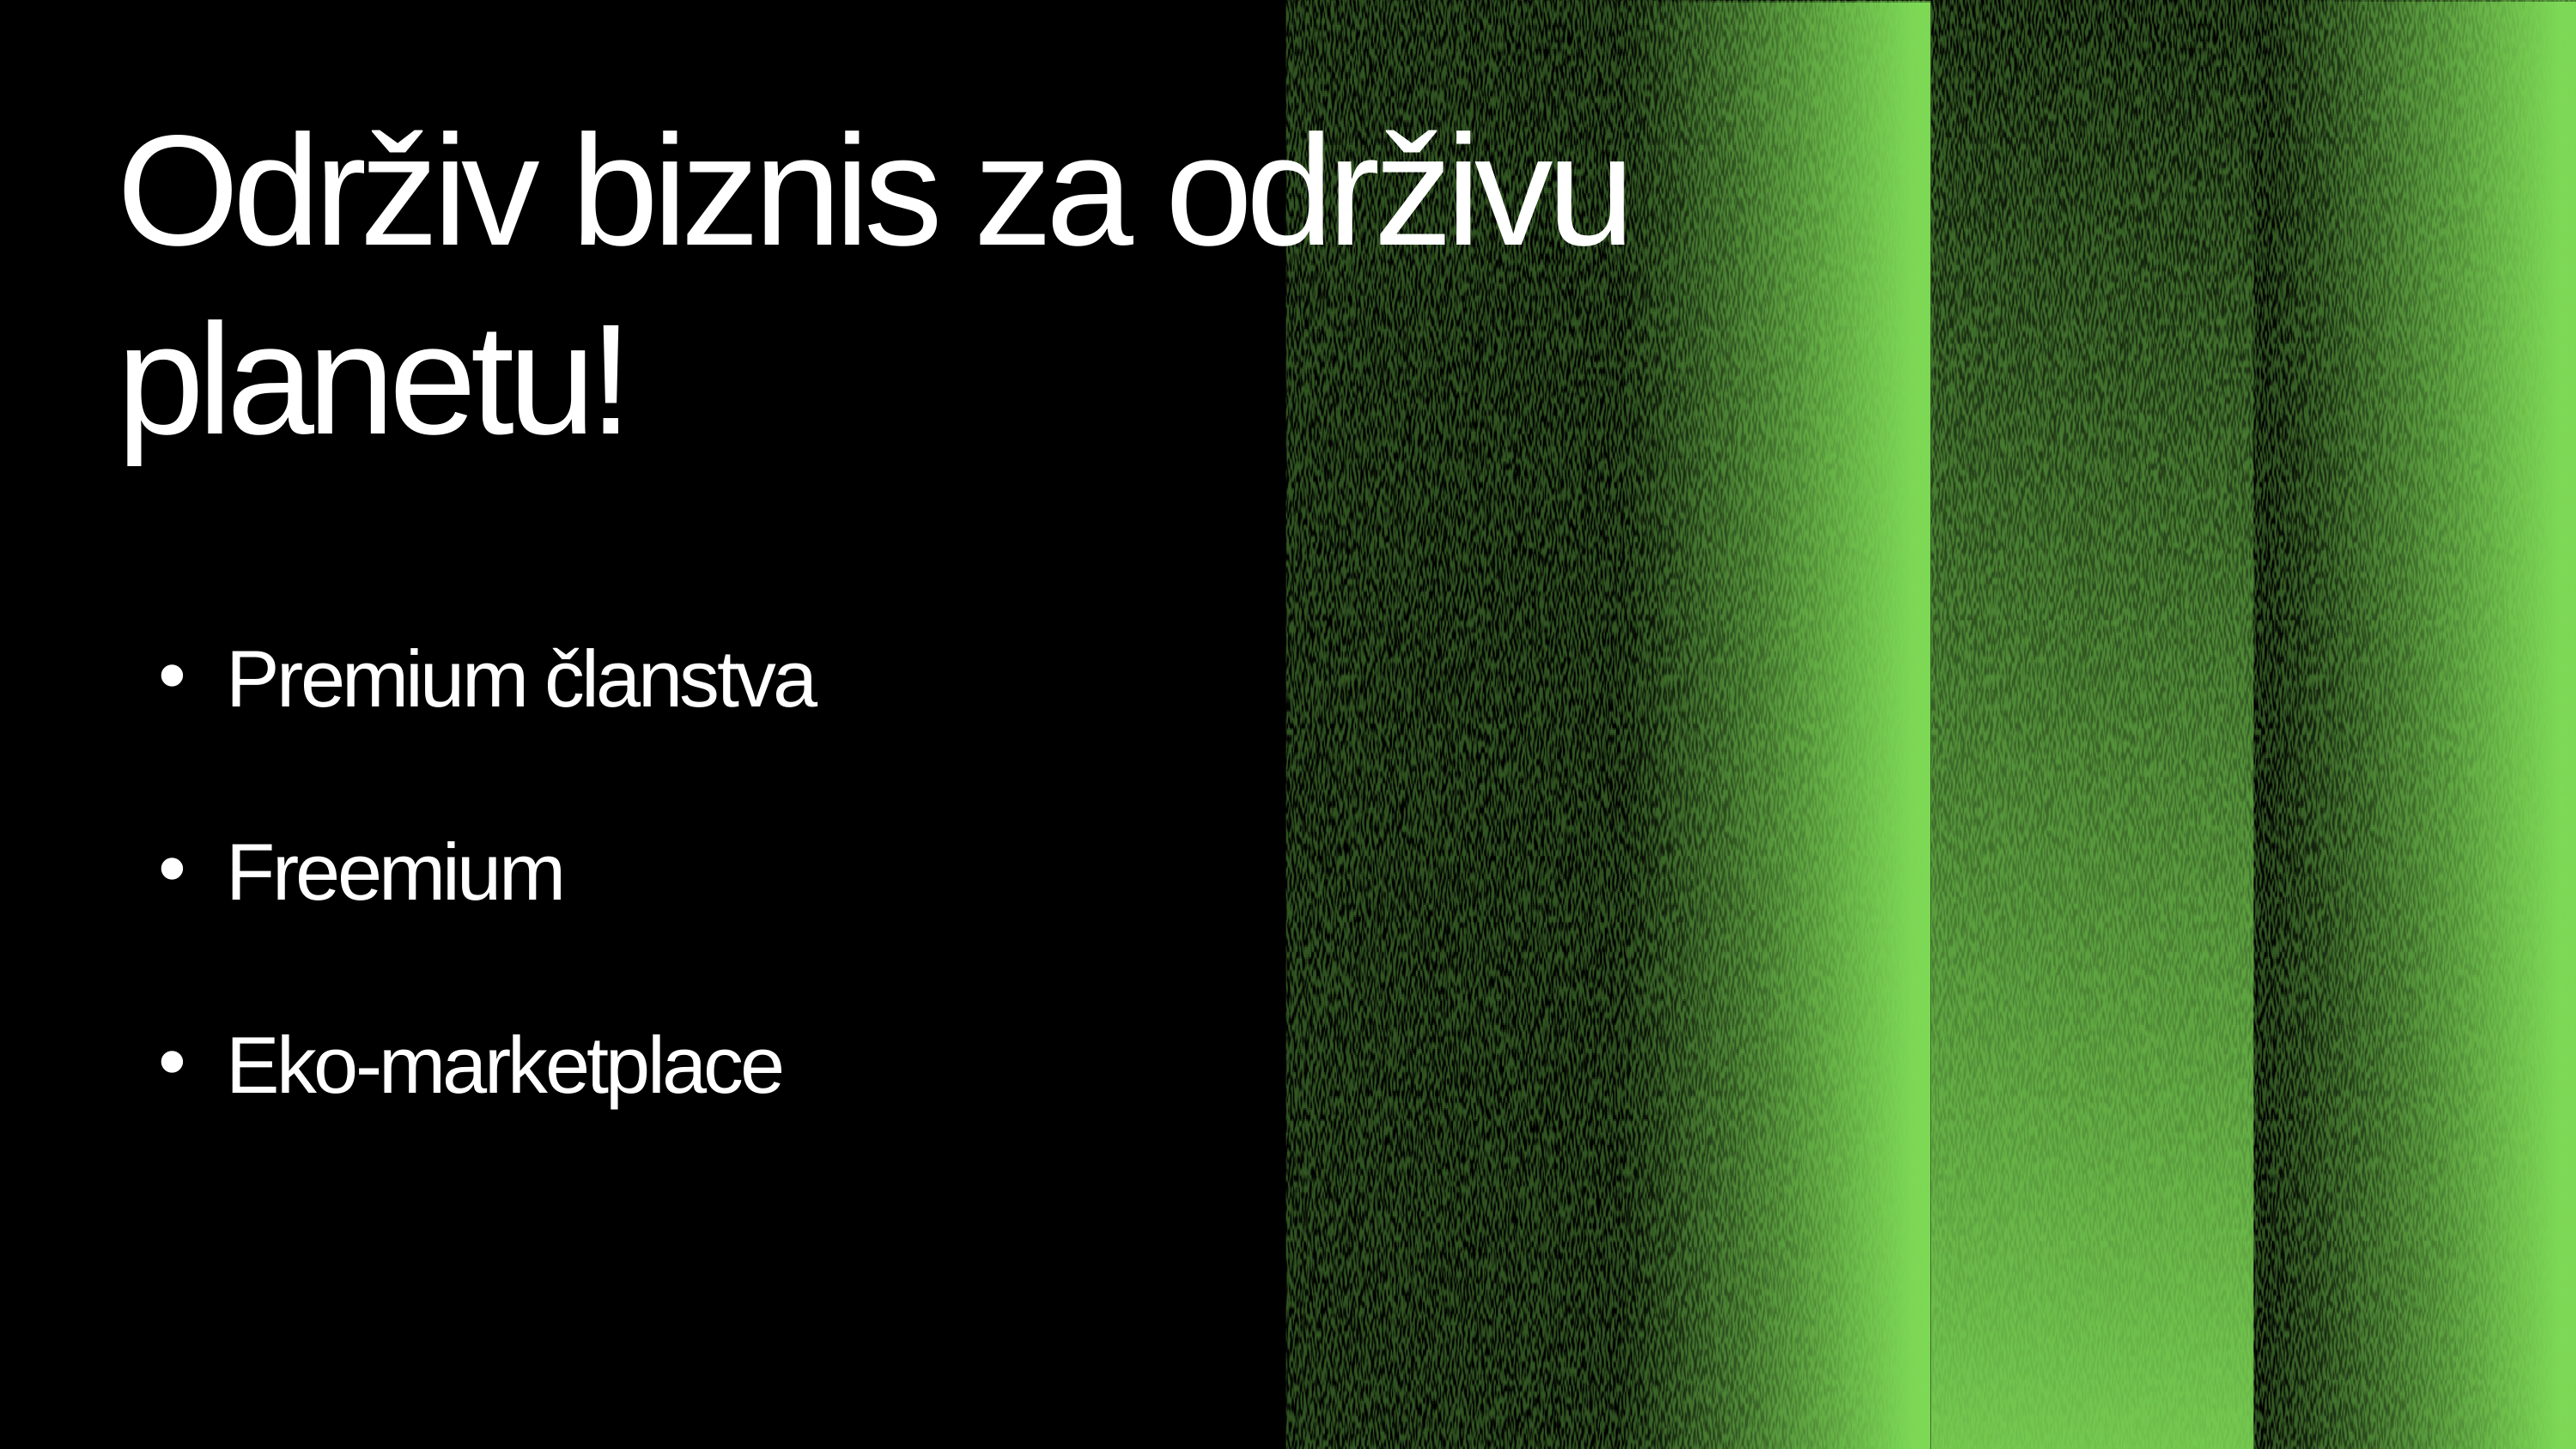

Održiv biznis za održivu planetu!
Premium članstva

Freemium

Eko-marketplace